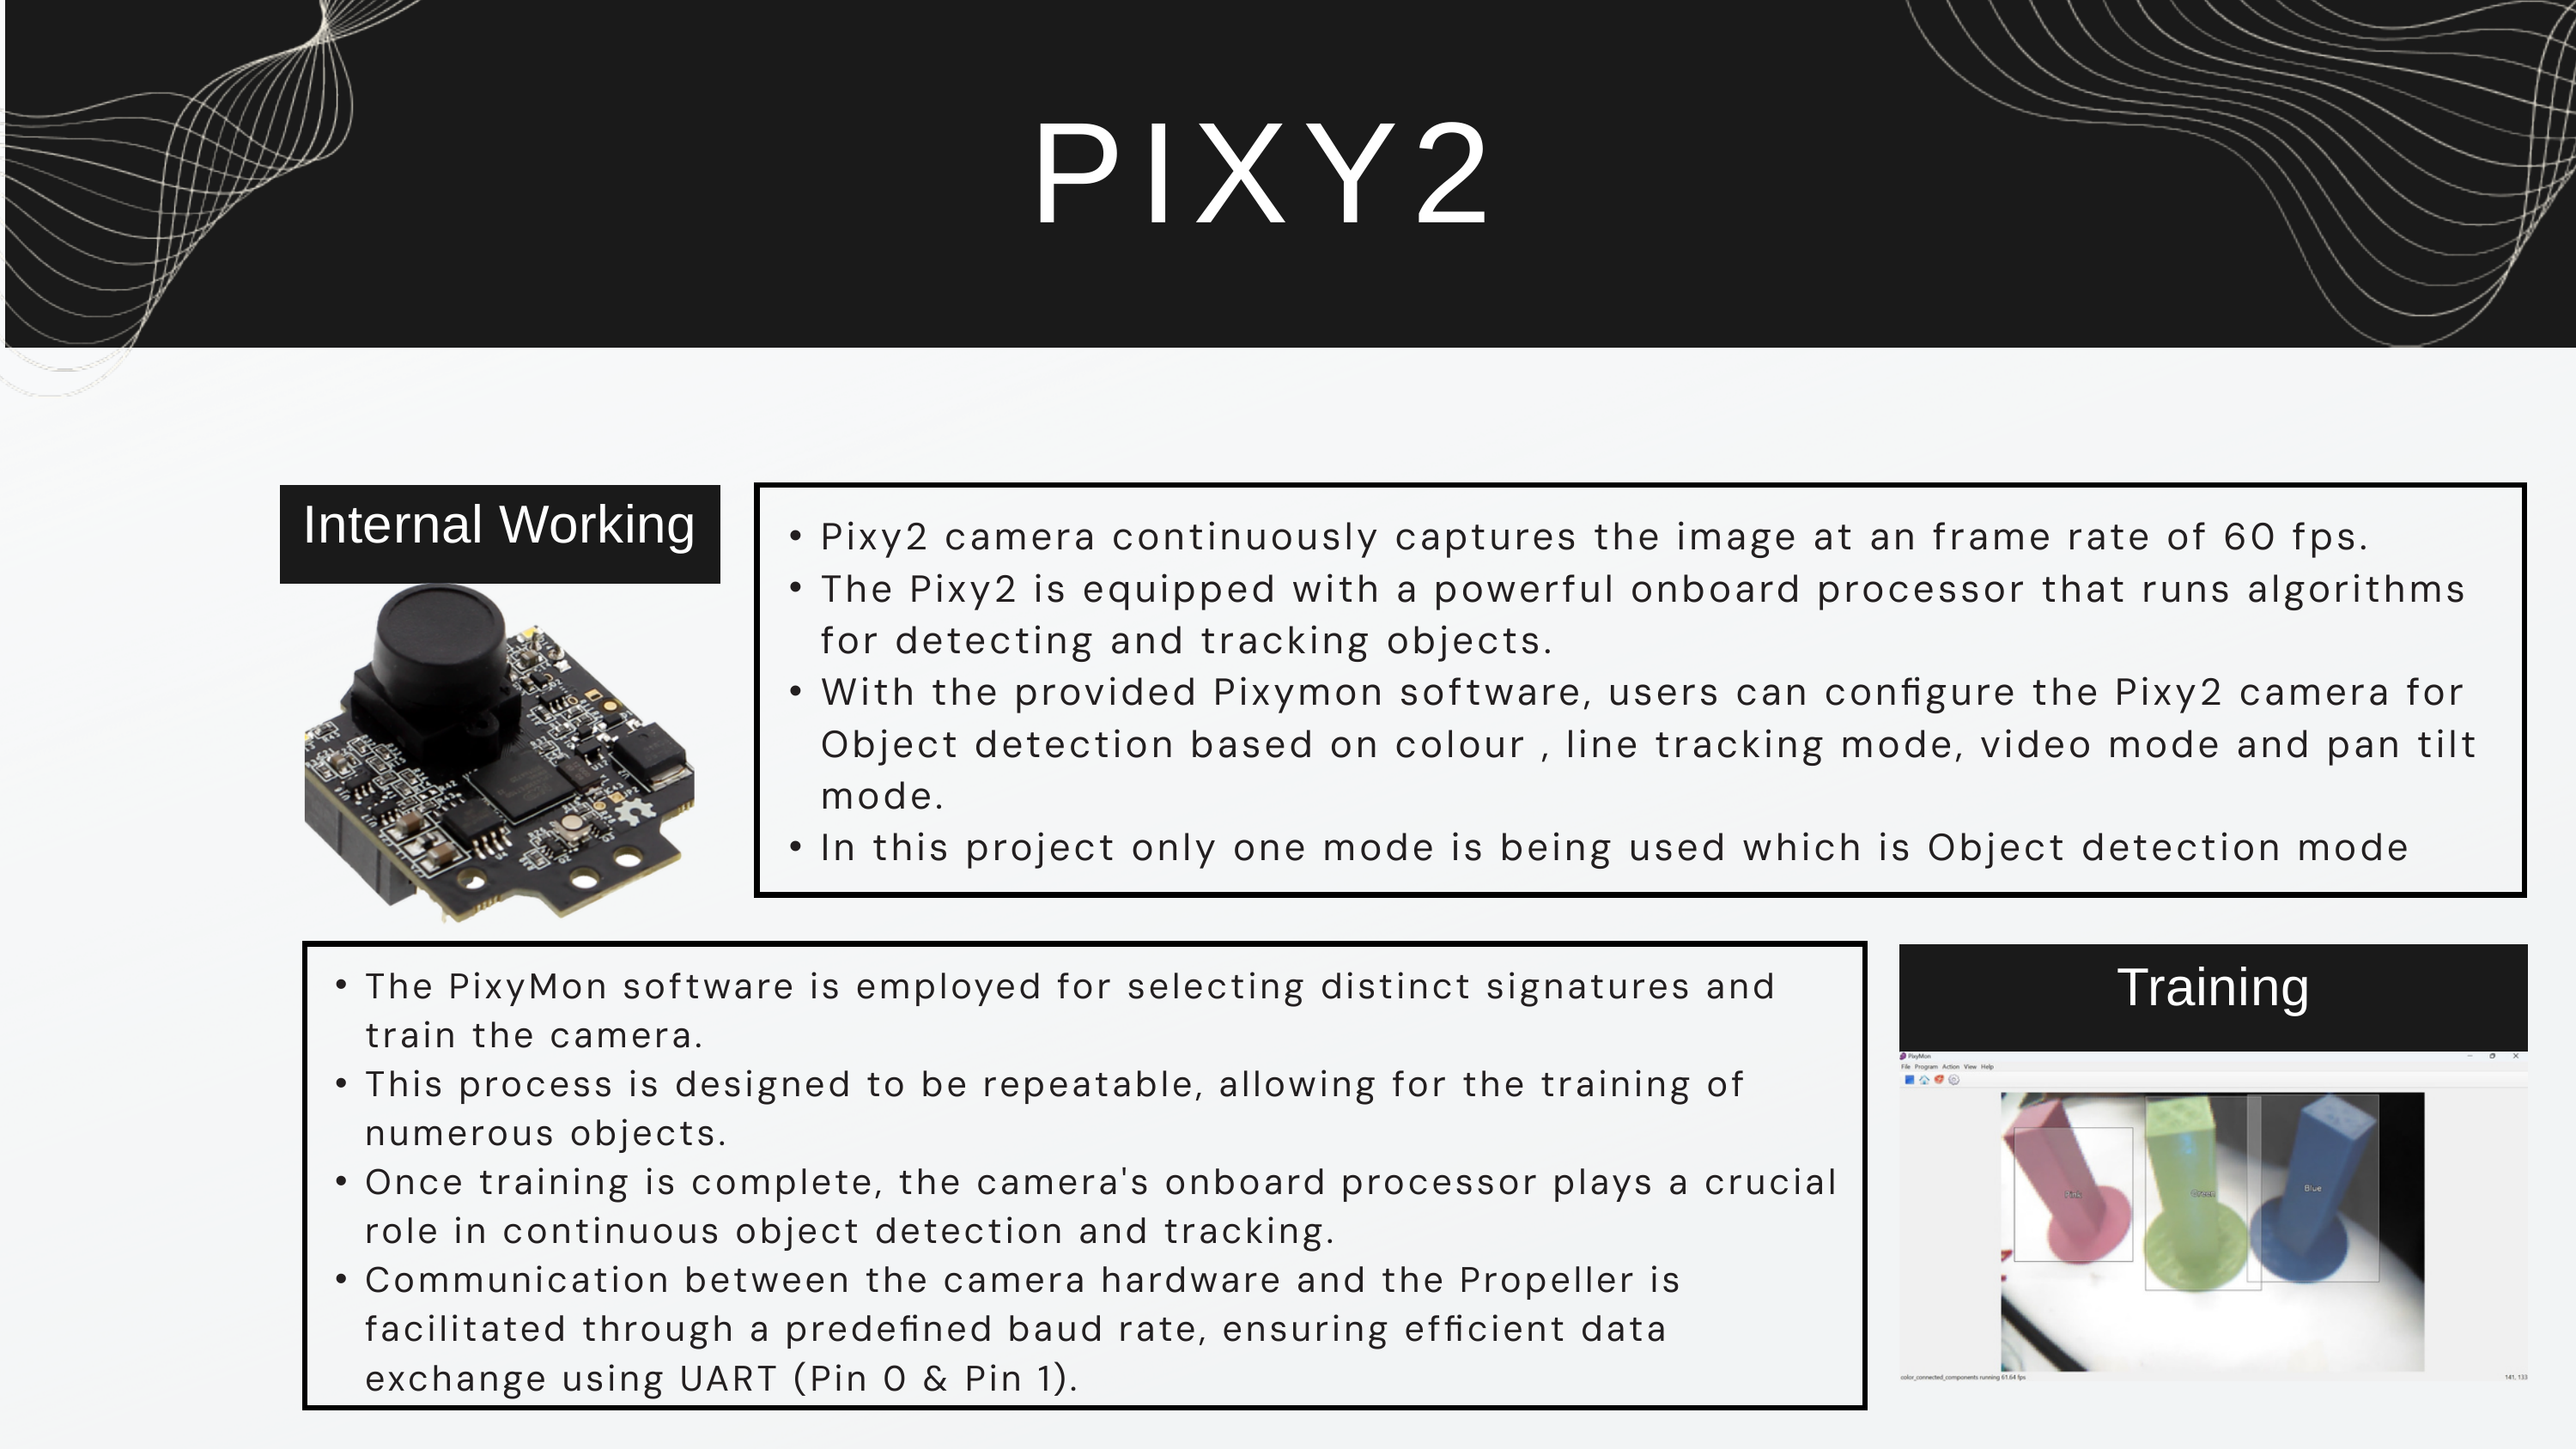

PIXY2

Internal Working

Pixy2 camera continuously captures the image at an frame rate of 60 fps.
The Pixy2 is equipped with a powerful onboard processor that runs algorithms for detecting and tracking objects.
With the provided Pixymon software, users can configure the Pixy2 camera for  Object detection based on colour , line tracking mode, video mode and pan tilt mode.
In this project only one mode is being used which is Object detection mode

Training
The PixyMon software is employed for selecting distinct signatures and train the camera.
This process is designed to be repeatable, allowing for the training of numerous objects.
Once training is complete, the camera's onboard processor plays a crucial role in continuous object detection and tracking.
Communication between the camera hardware and the Propeller is facilitated through a predefined baud rate, ensuring efficient data exchange using UART (Pin 0 & Pin 1).